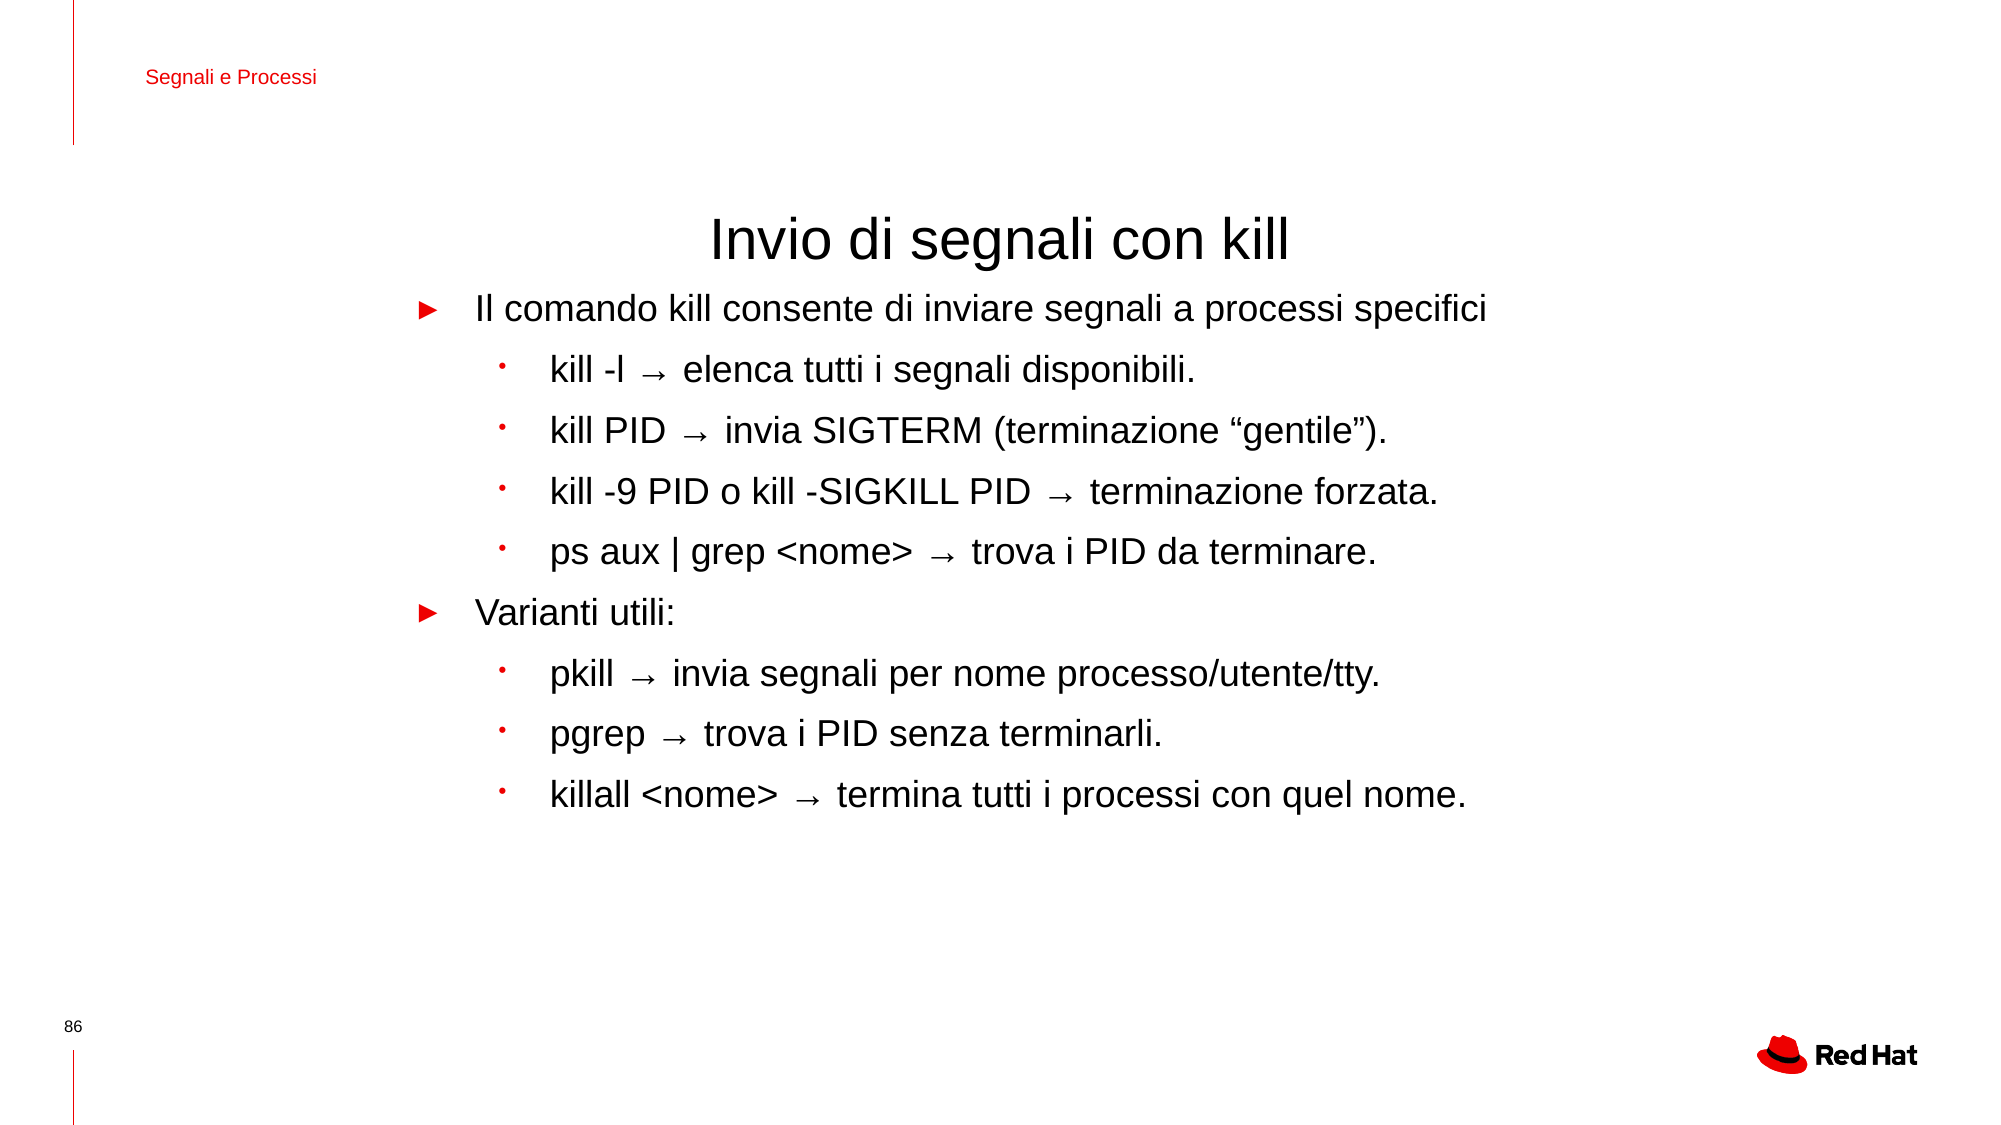

Segnali e Processi
# Invio di segnali con kill
Il comando kill consente di inviare segnali a processi specifici
kill -l → elenca tutti i segnali disponibili.
kill PID → invia SIGTERM (terminazione “gentile”).
kill -9 PID o kill -SIGKILL PID → terminazione forzata.
ps aux | grep <nome> → trova i PID da terminare.
Varianti utili:
pkill → invia segnali per nome processo/utente/tty.
pgrep → trova i PID senza terminarli.
killall <nome> → termina tutti i processi con quel nome.
86